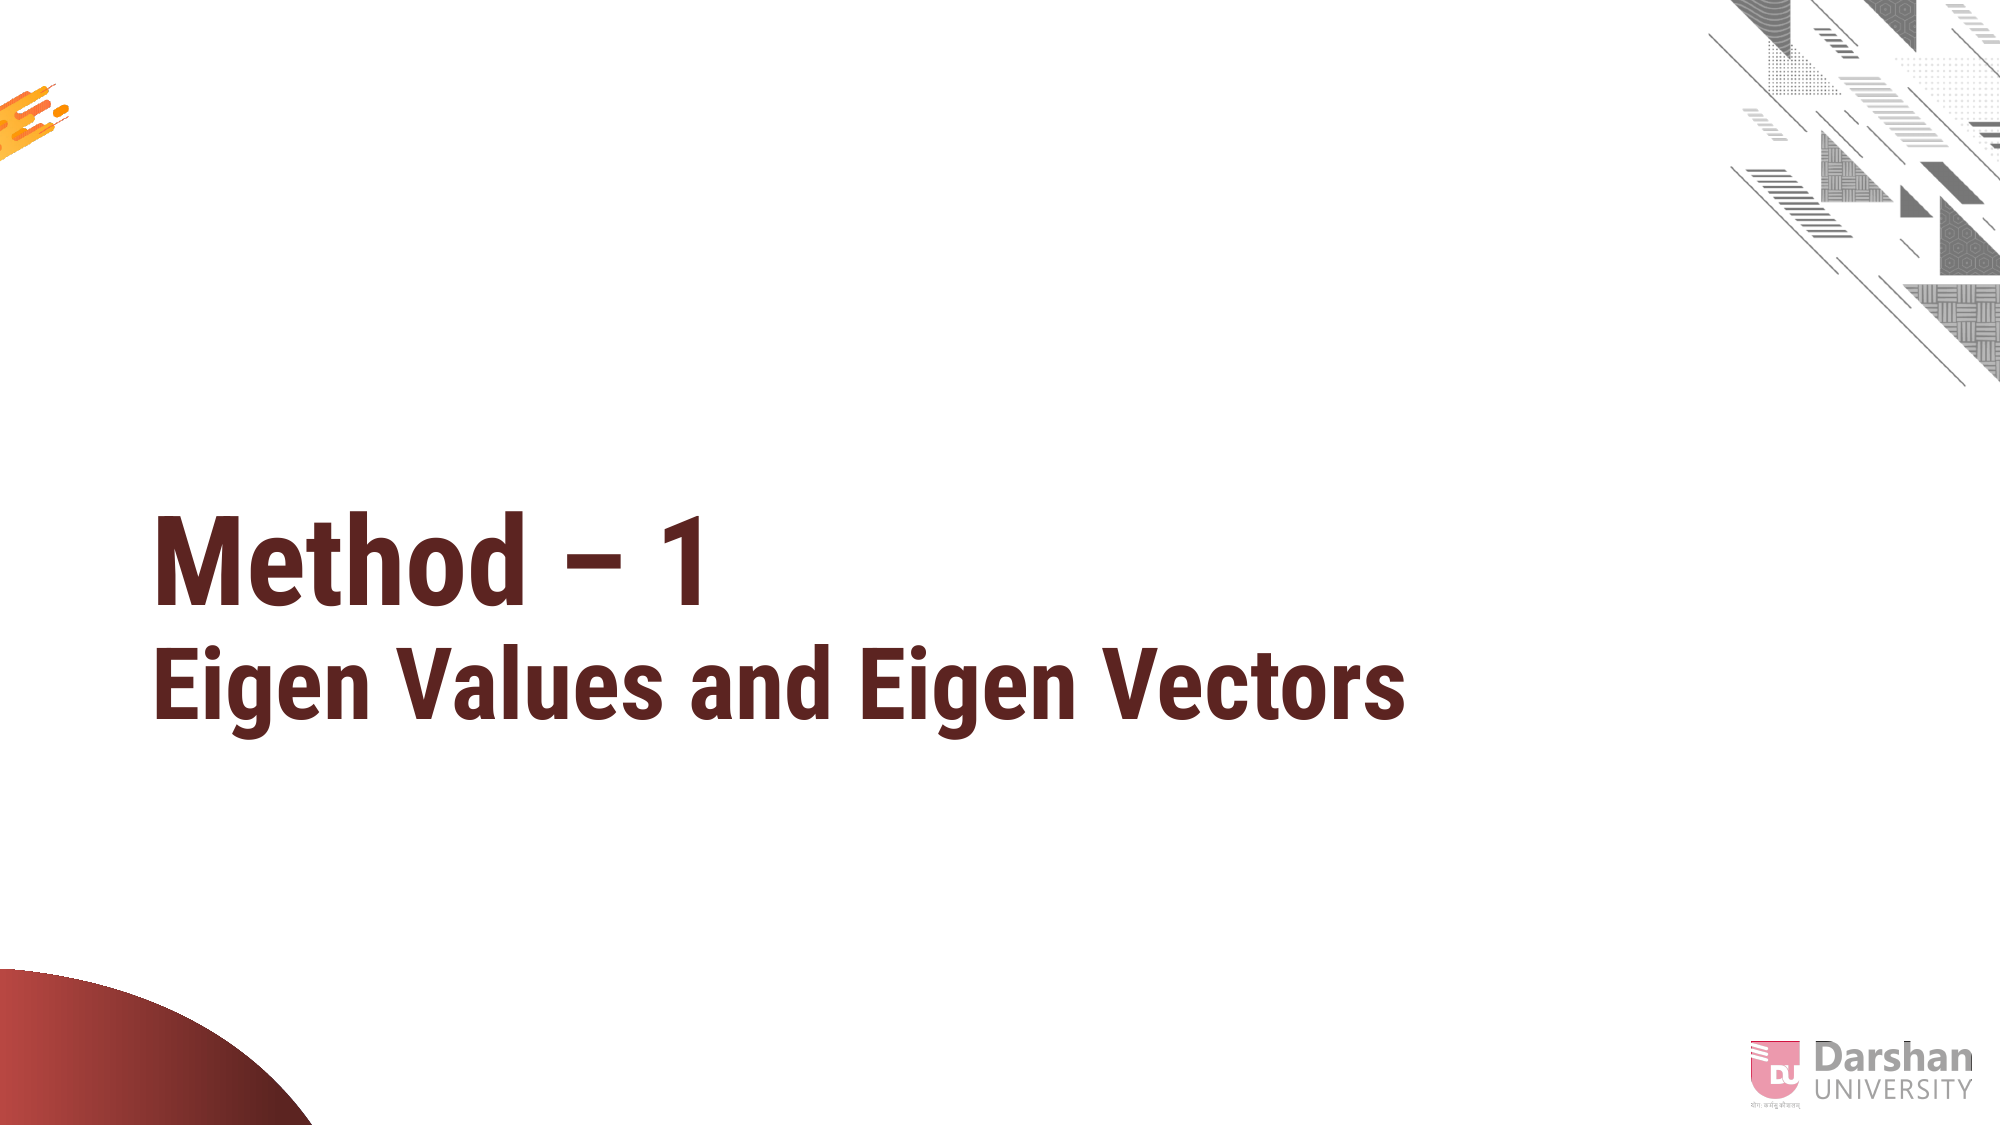

# Method – 1 Eigen Values and Eigen Vectors